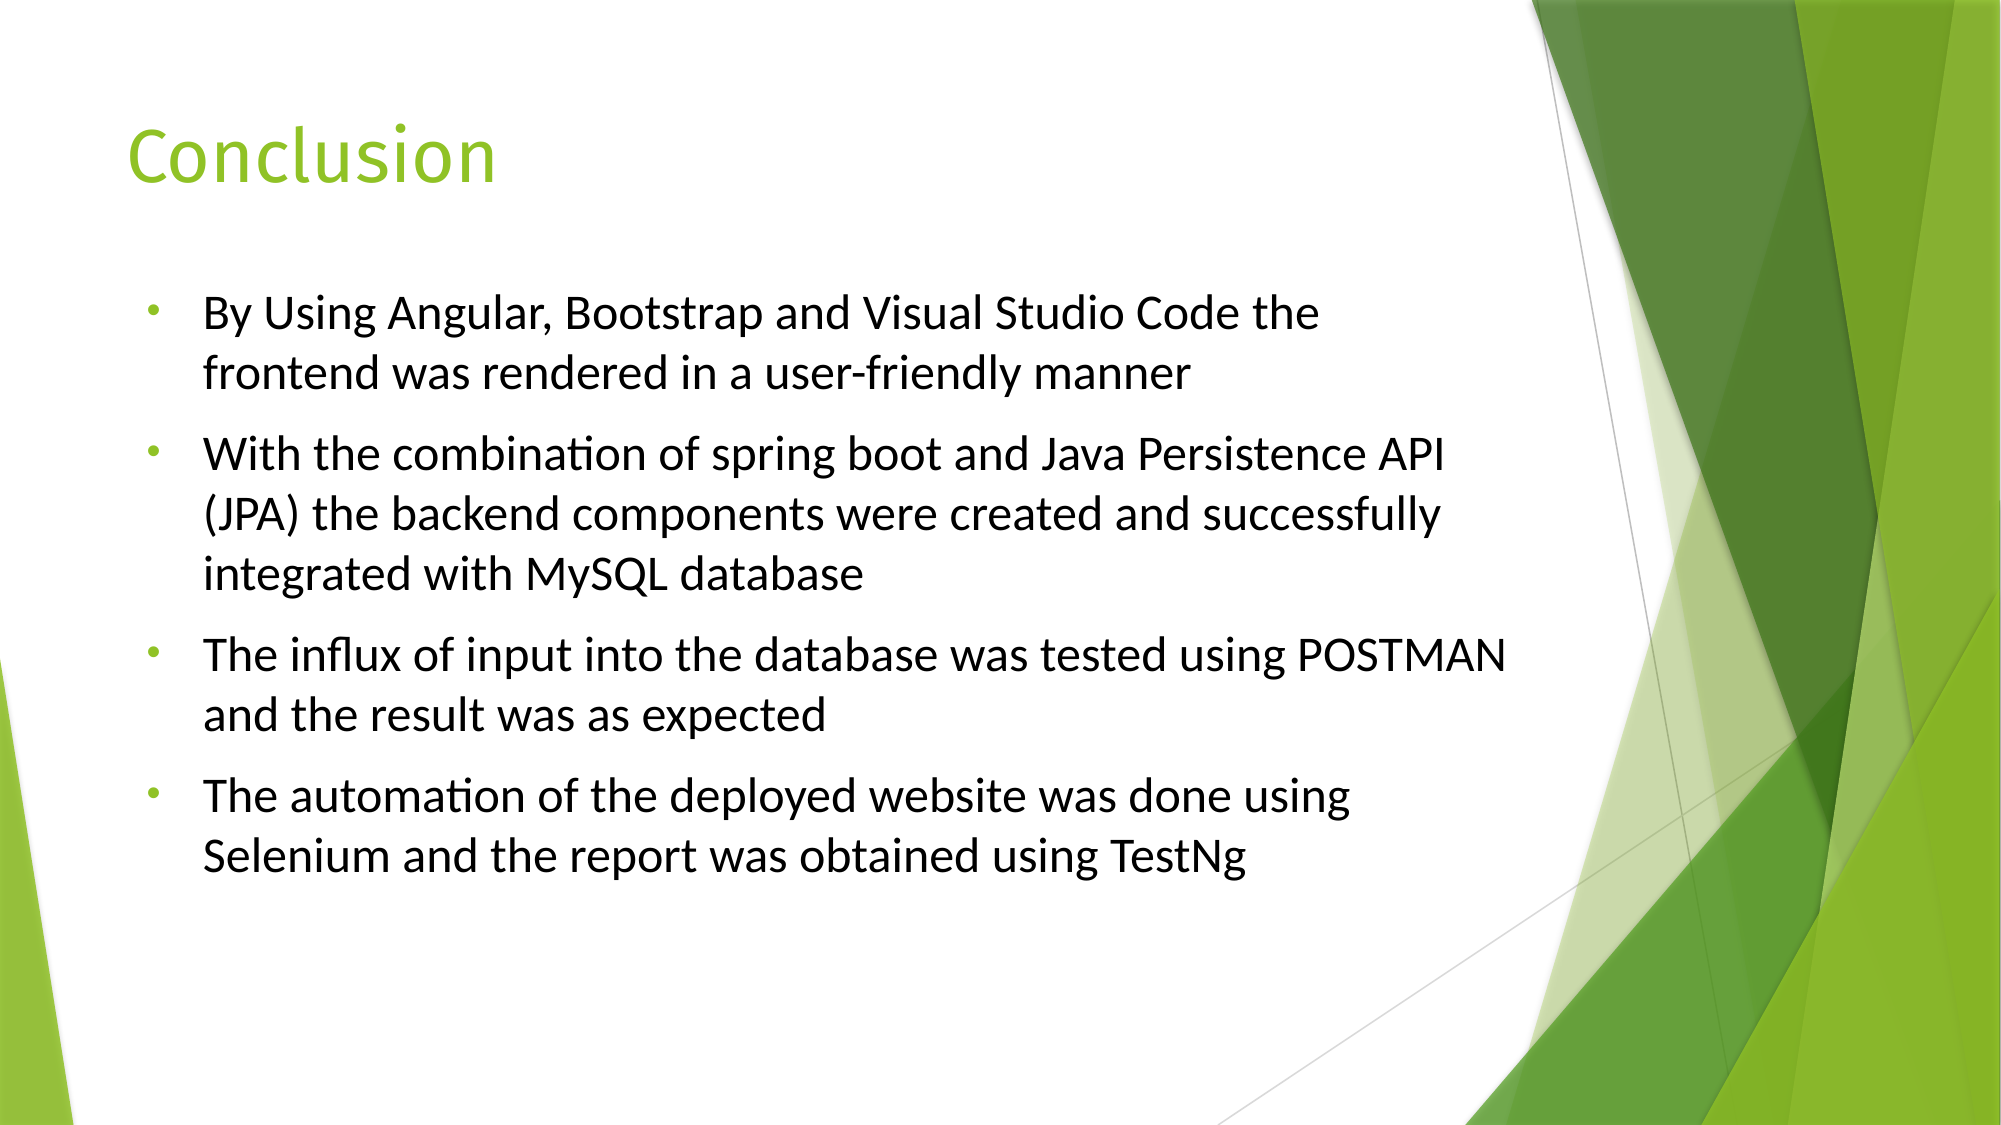

# Conclusion
By Using Angular, Bootstrap and Visual Studio Code the frontend was rendered in a user-friendly manner
With the combination of spring boot and Java Persistence API (JPA) the backend components were created and successfully integrated with MySQL database
The influx of input into the database was tested using POSTMAN and the result was as expected
The automation of the deployed website was done using Selenium and the report was obtained using TestNg